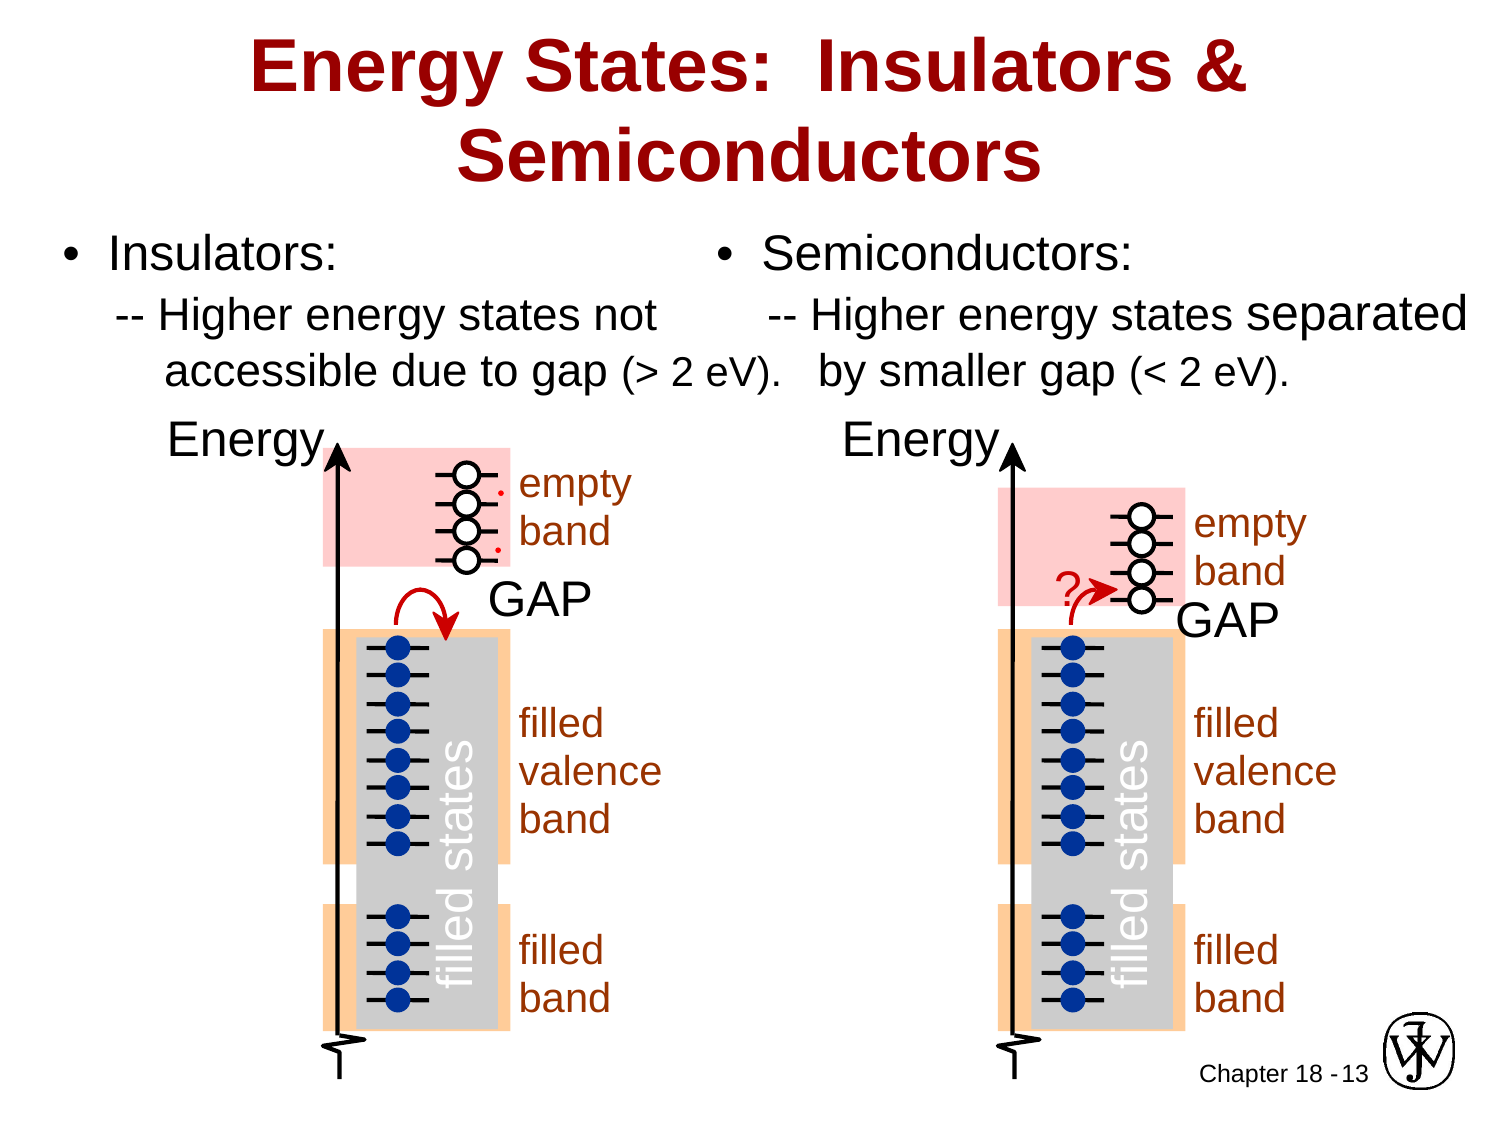

Energy States:  Insulators & Semiconductors
•  Insulators:
    -- Higher energy states not
        accessible due to gap (> 2 eV).
•  Semiconductors:
    -- Higher energy states separated
        by smaller gap (< 2 eV).
Energy

empty

band
?

GAP

filled
valence

band
filled states

filled
band

Energy

empty

band
GAP

filled
valence

band
filled states

filled
band

13